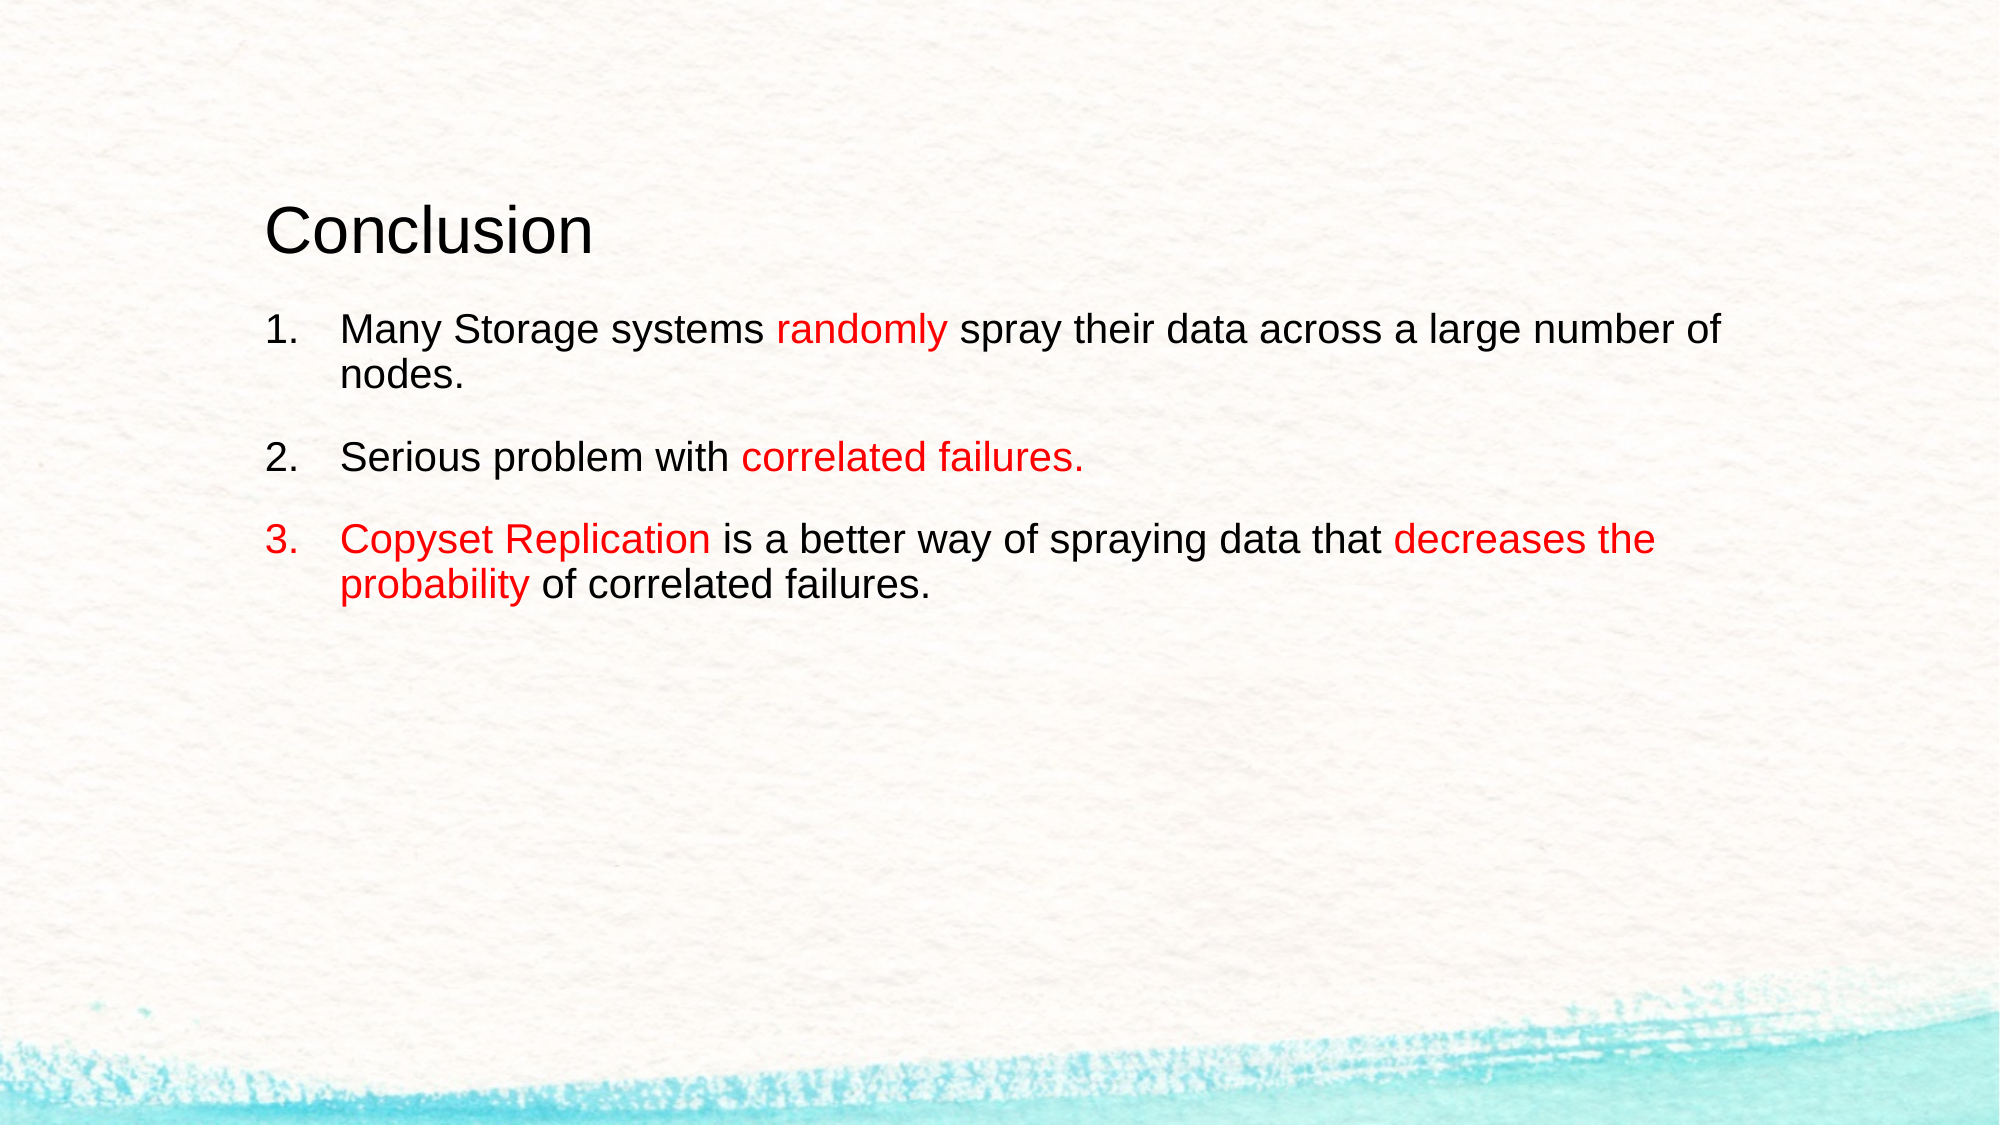

# Conclusion
Many Storage systems randomly spray their data across a large number of nodes.
Serious problem with correlated failures.
Copyset Replication is a better way of spraying data that decreases the probability of correlated failures.